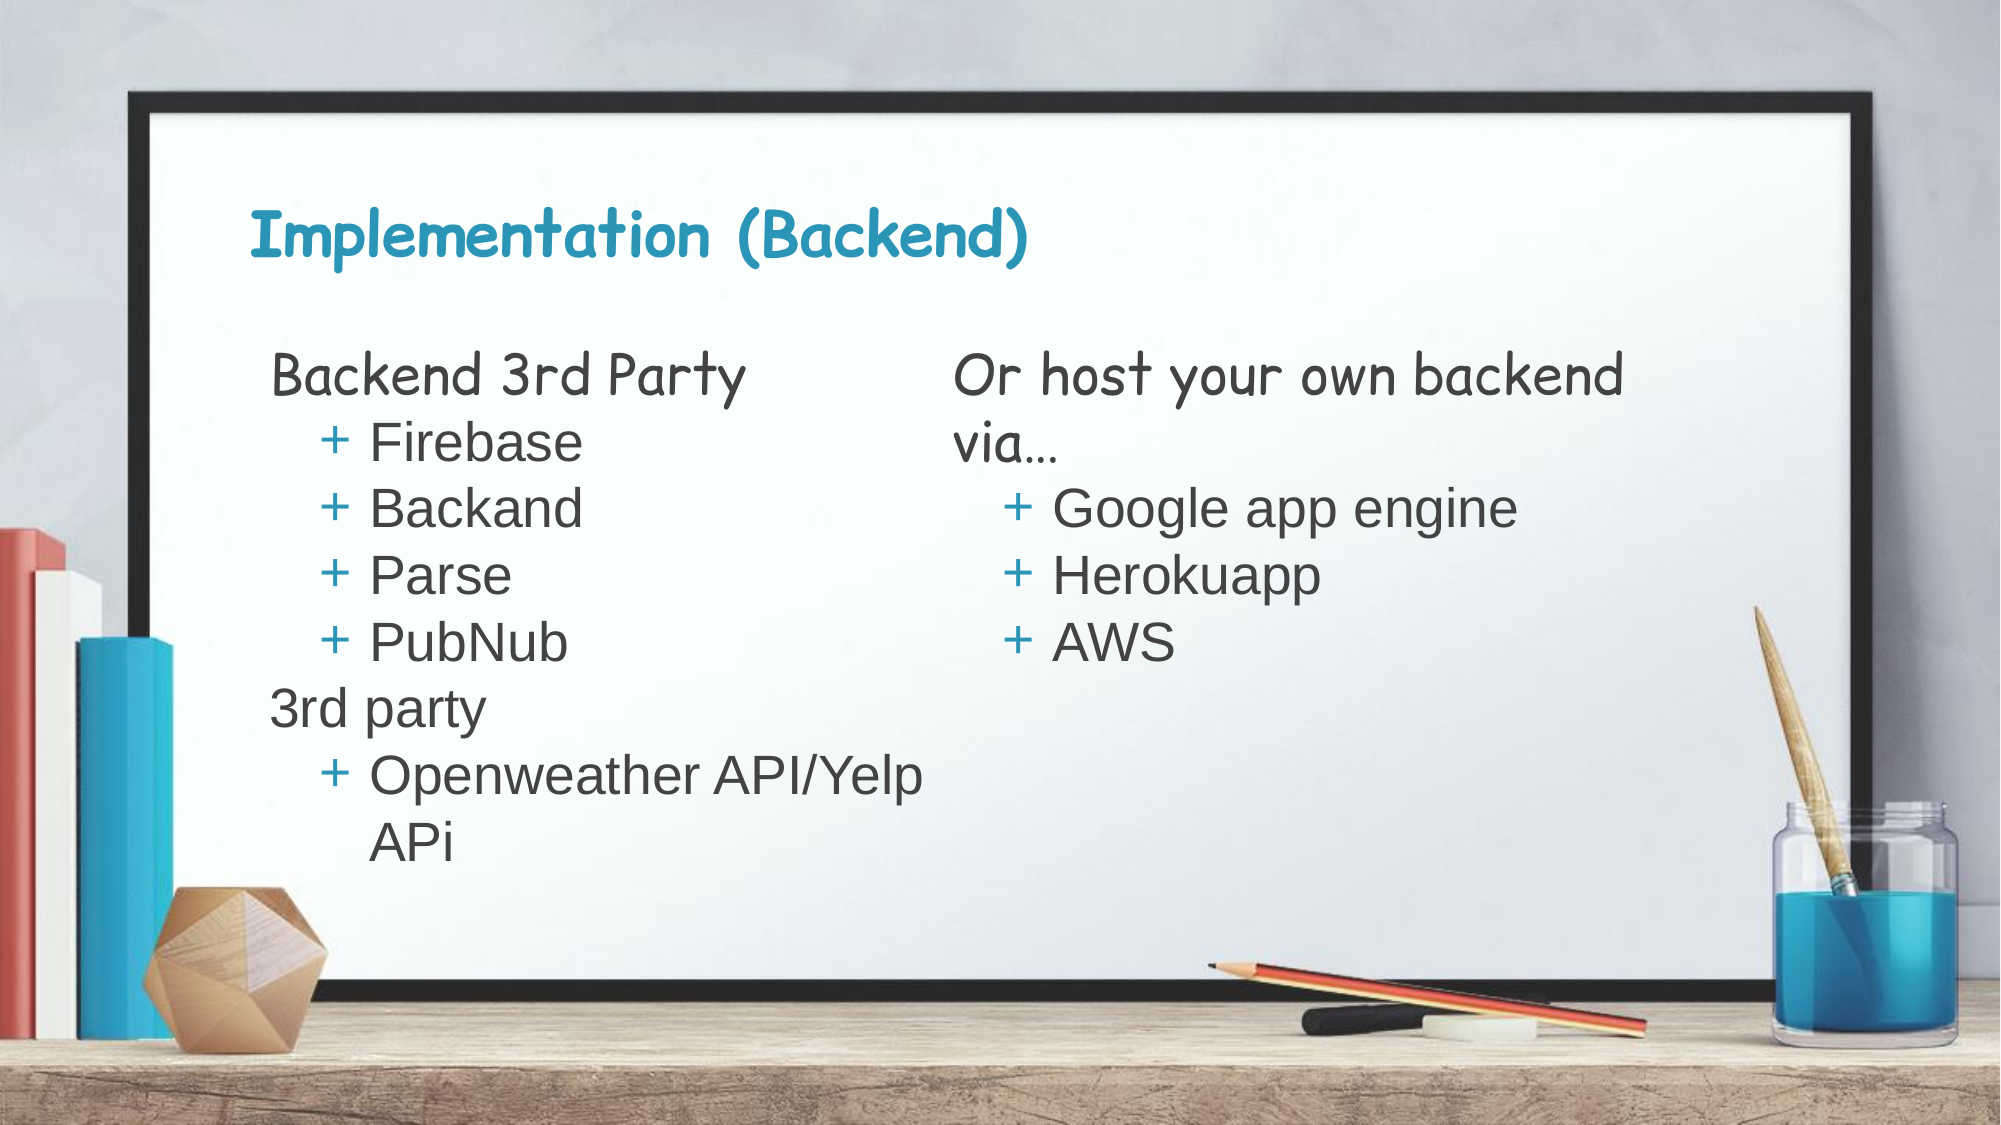

# Implementation (Backend)
Backend 3rd Party
Firebase
Backand
Parse
PubNub
3rd party
Openweather API/Yelp APi
Or host your own backend via…
Google app engine
Herokuapp
AWS